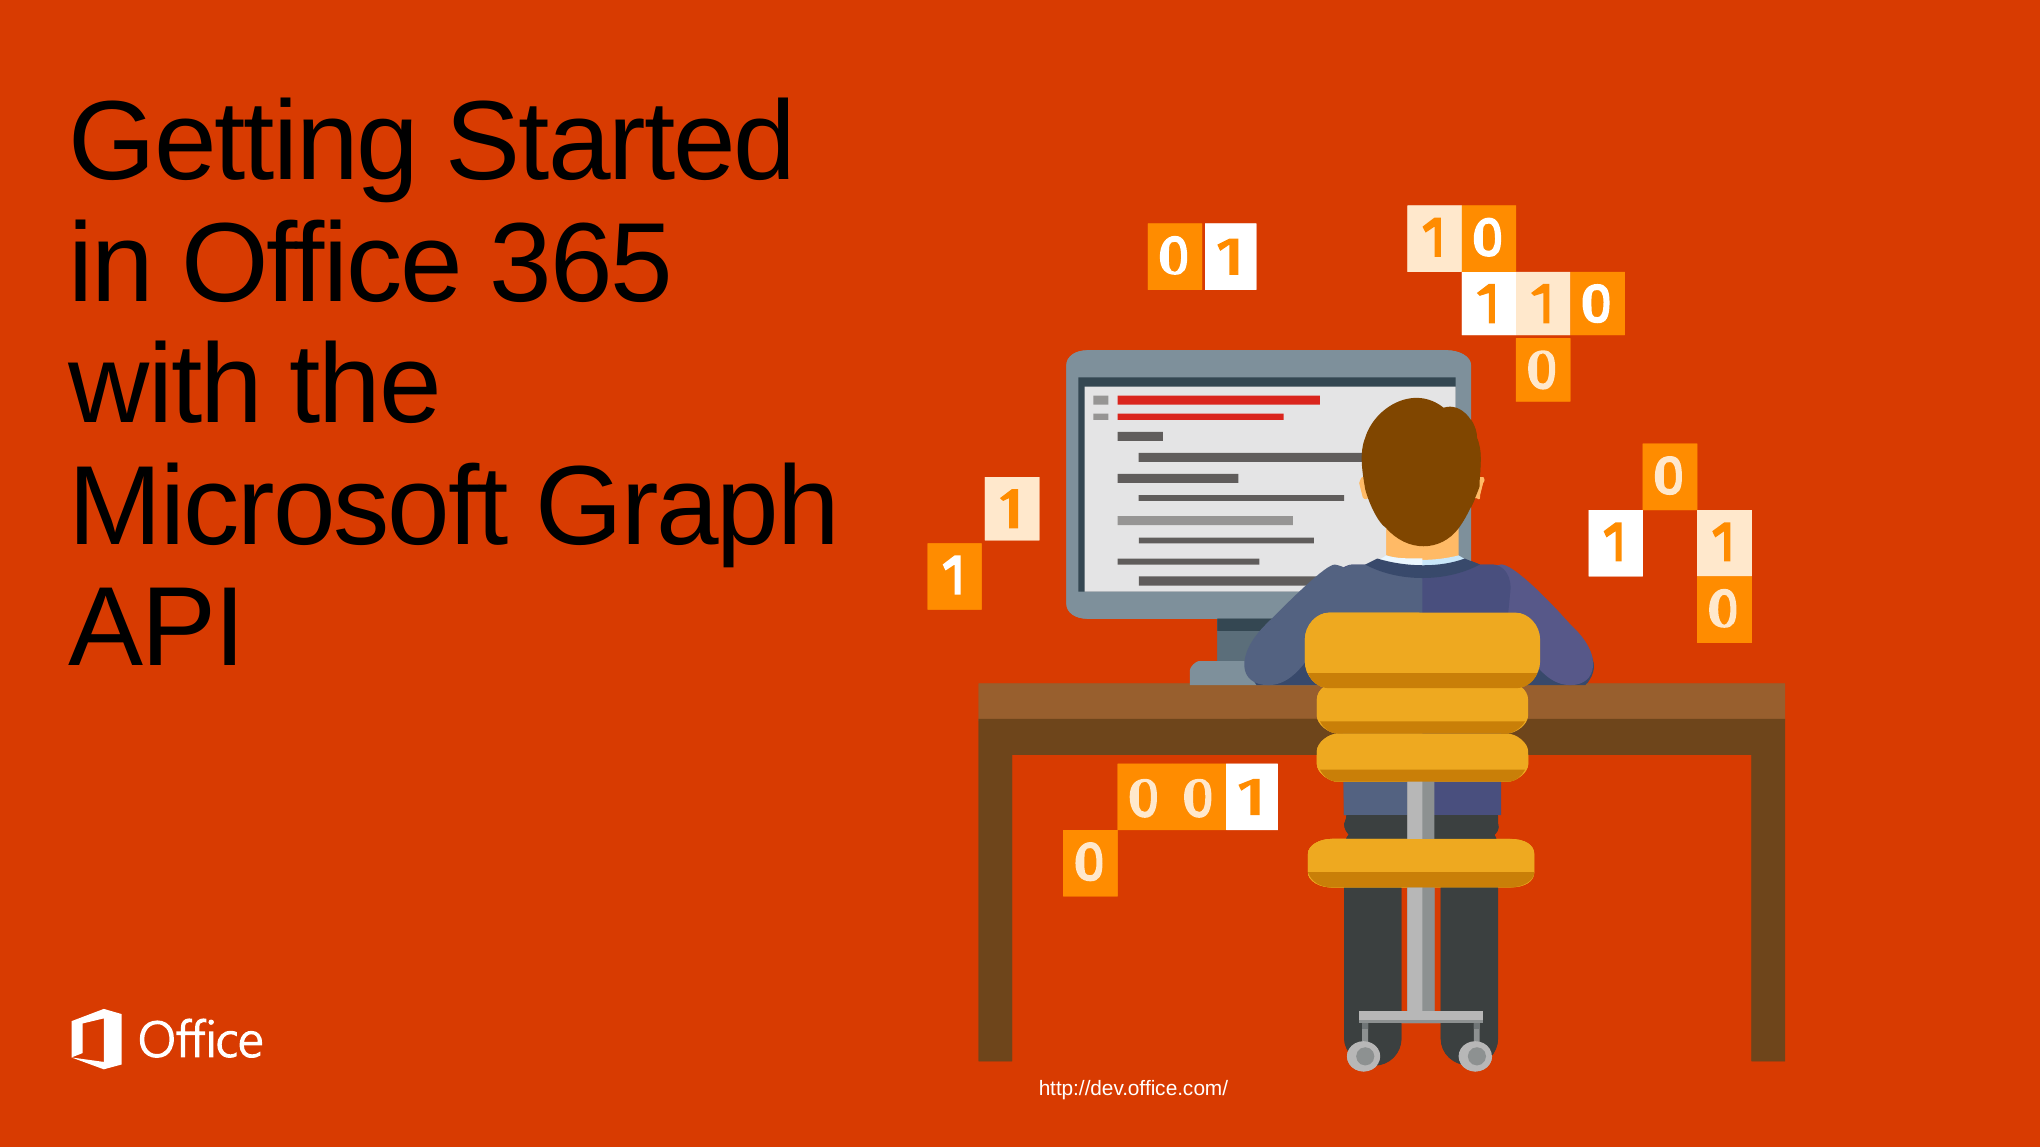

# Getting Started in Office 365 with the Microsoft Graph API